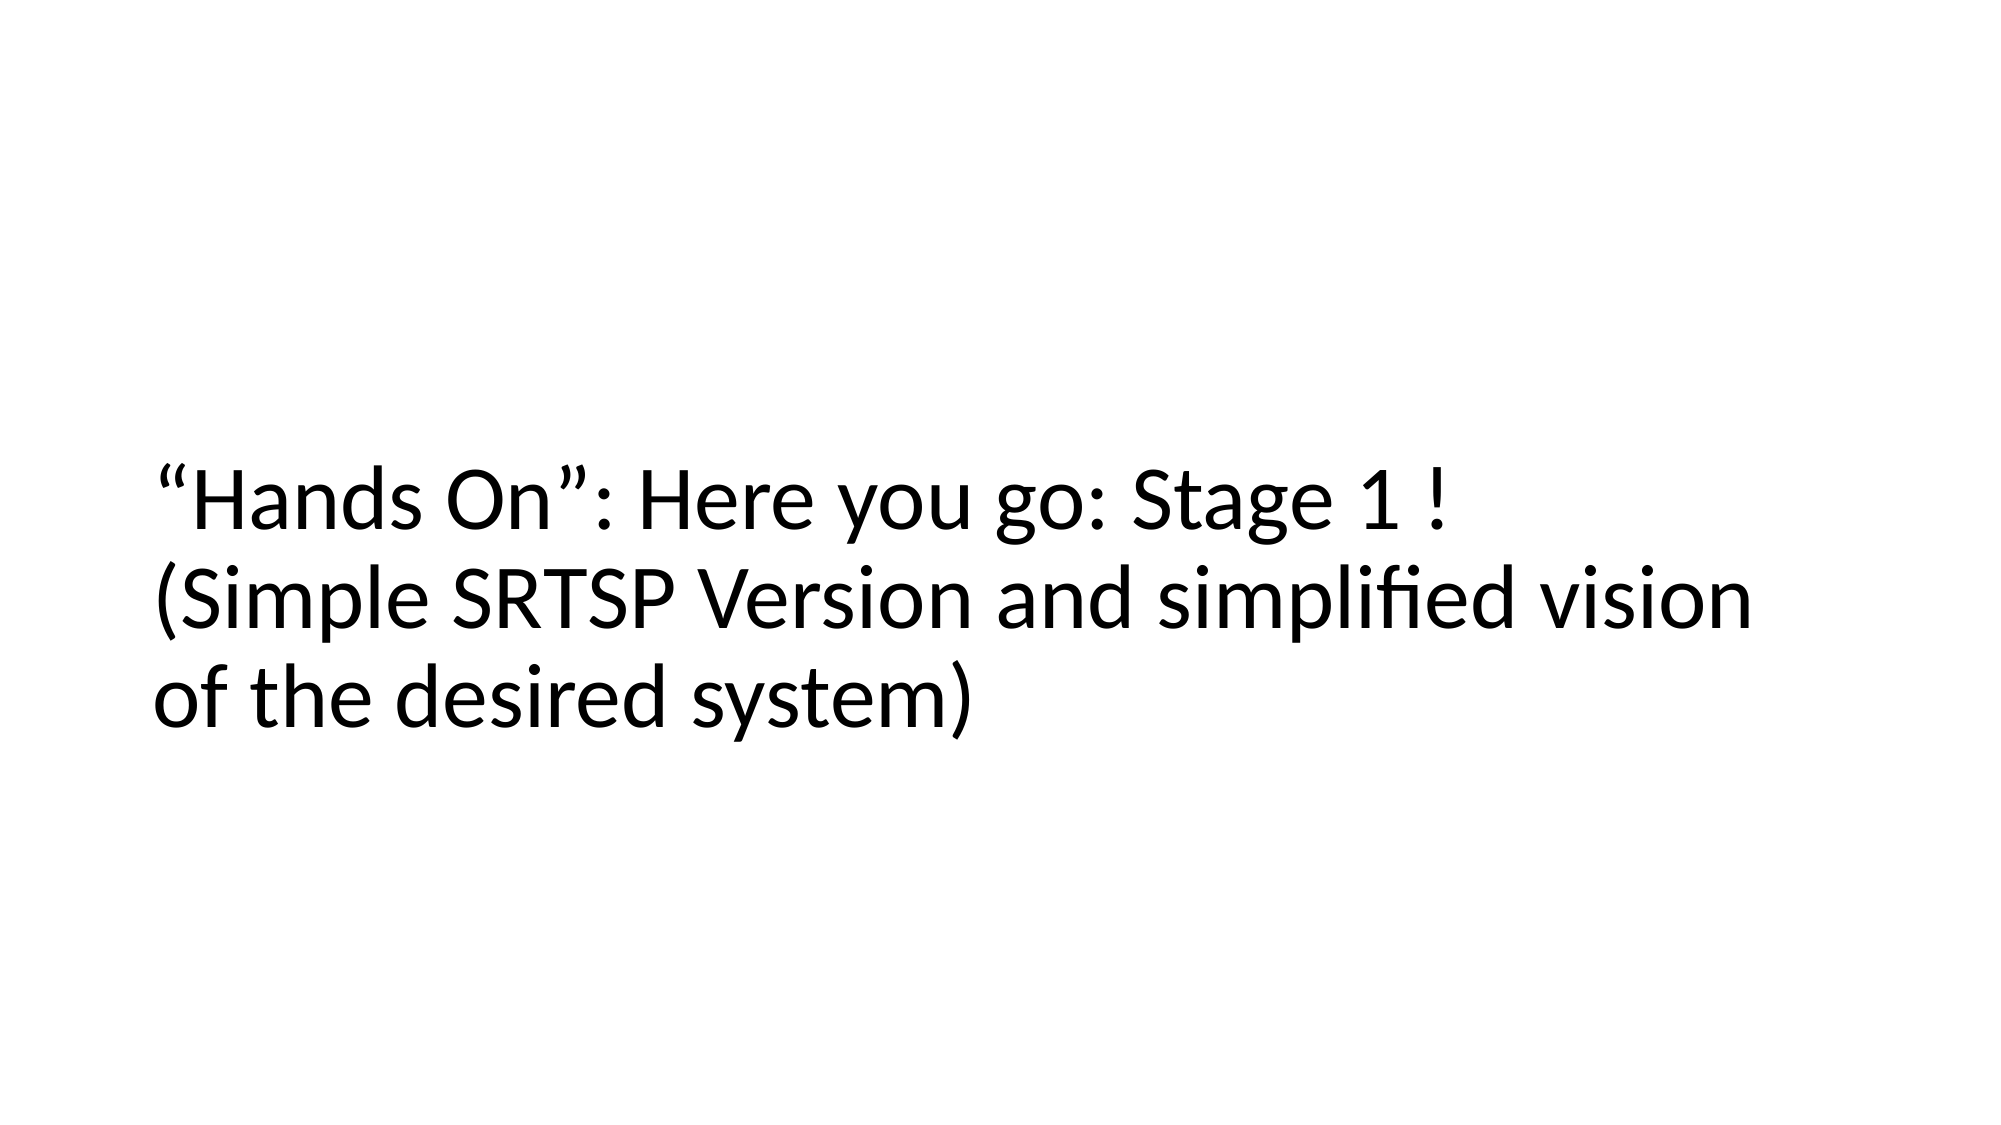

# “Hands On”: Here you go: Stage 1 ! (Simple SRTSP Version and simplified vision of the desired system)